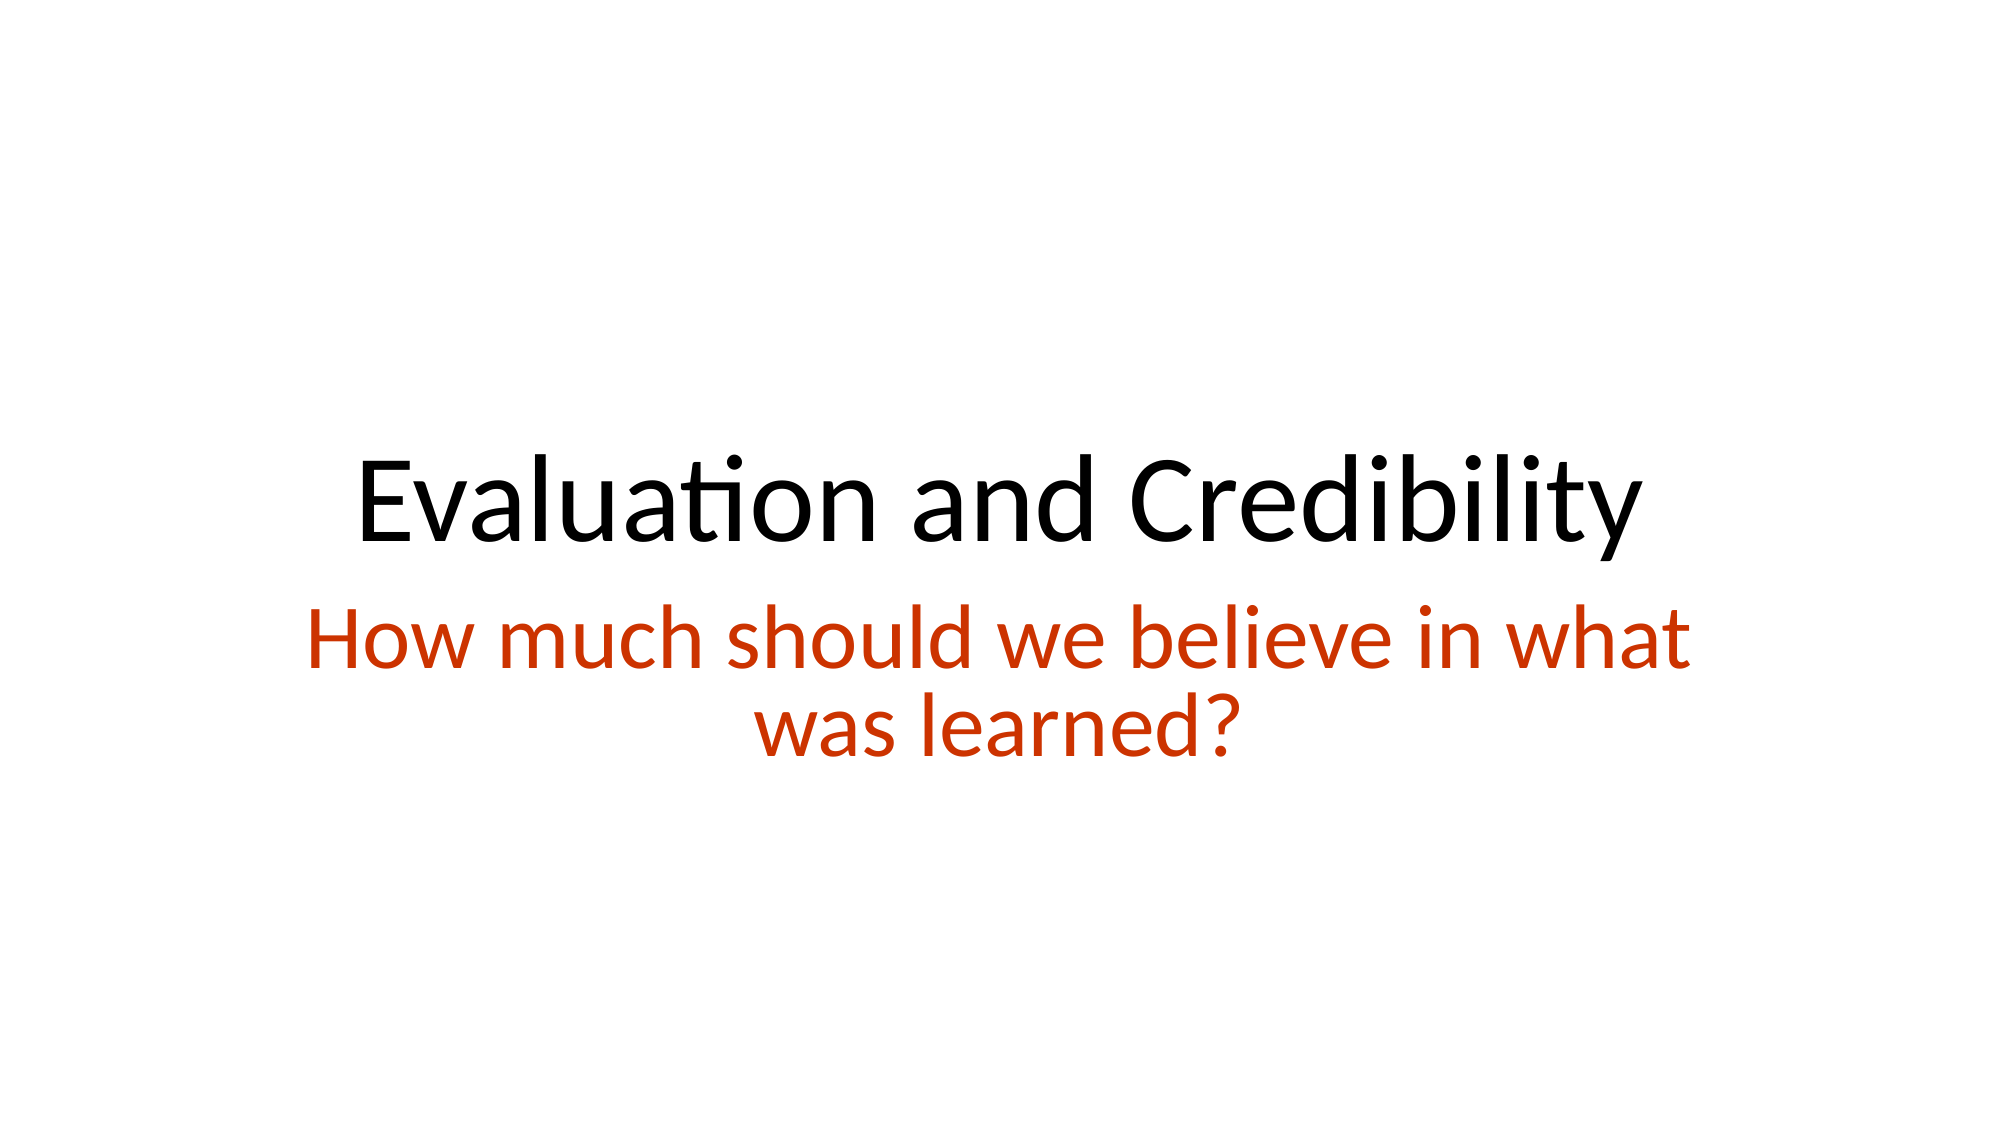

# Evaluation and Credibility
How much should we believe in what was learned?